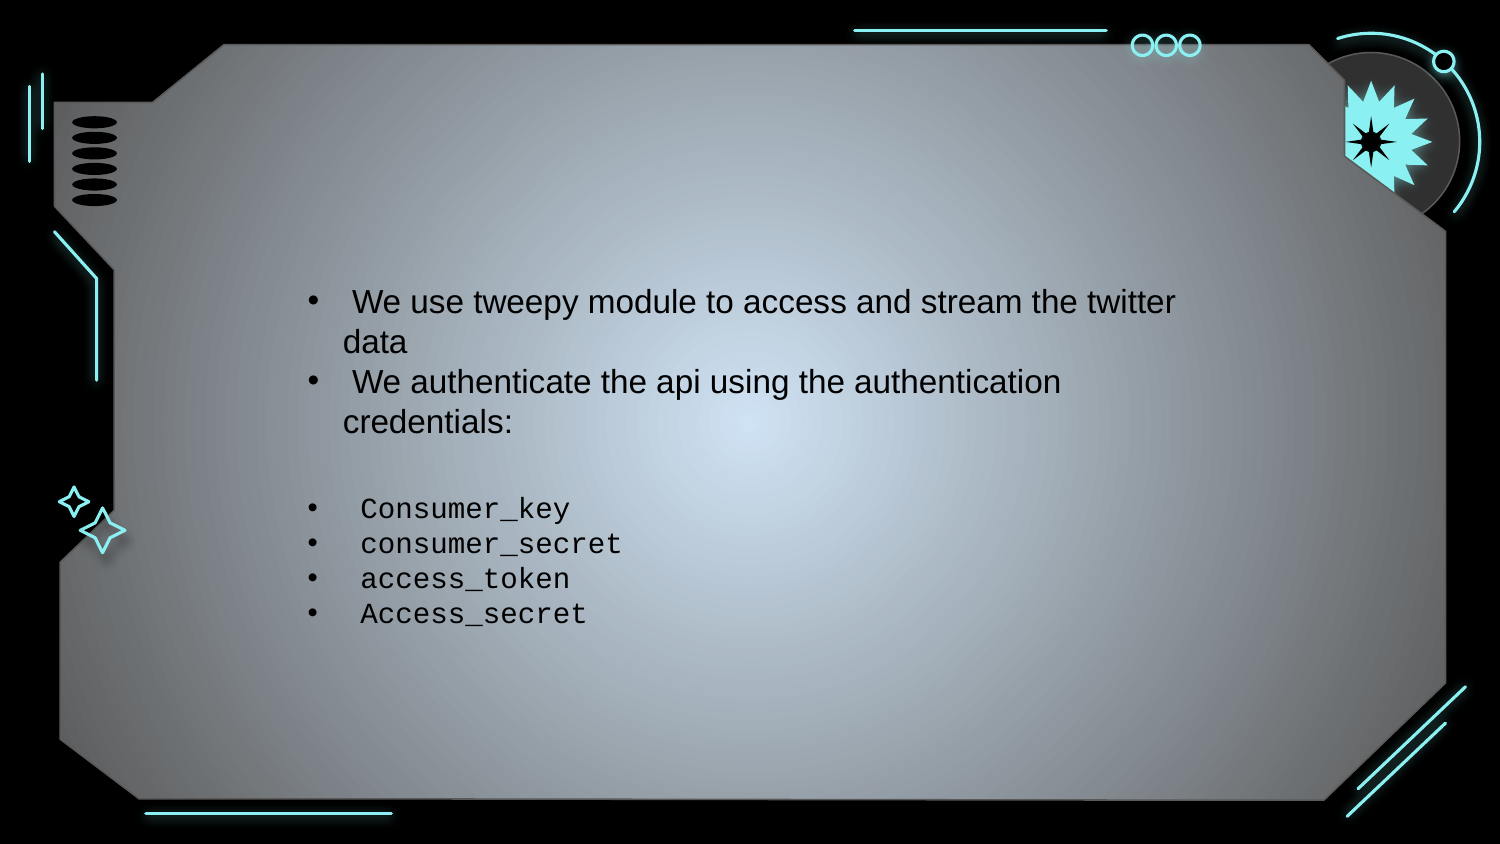

We use tweepy module to access and stream the twitter data
 We authenticate the api using the authentication credentials:

 Consumer_key
 consumer_secret
 access_token
 Access_secret